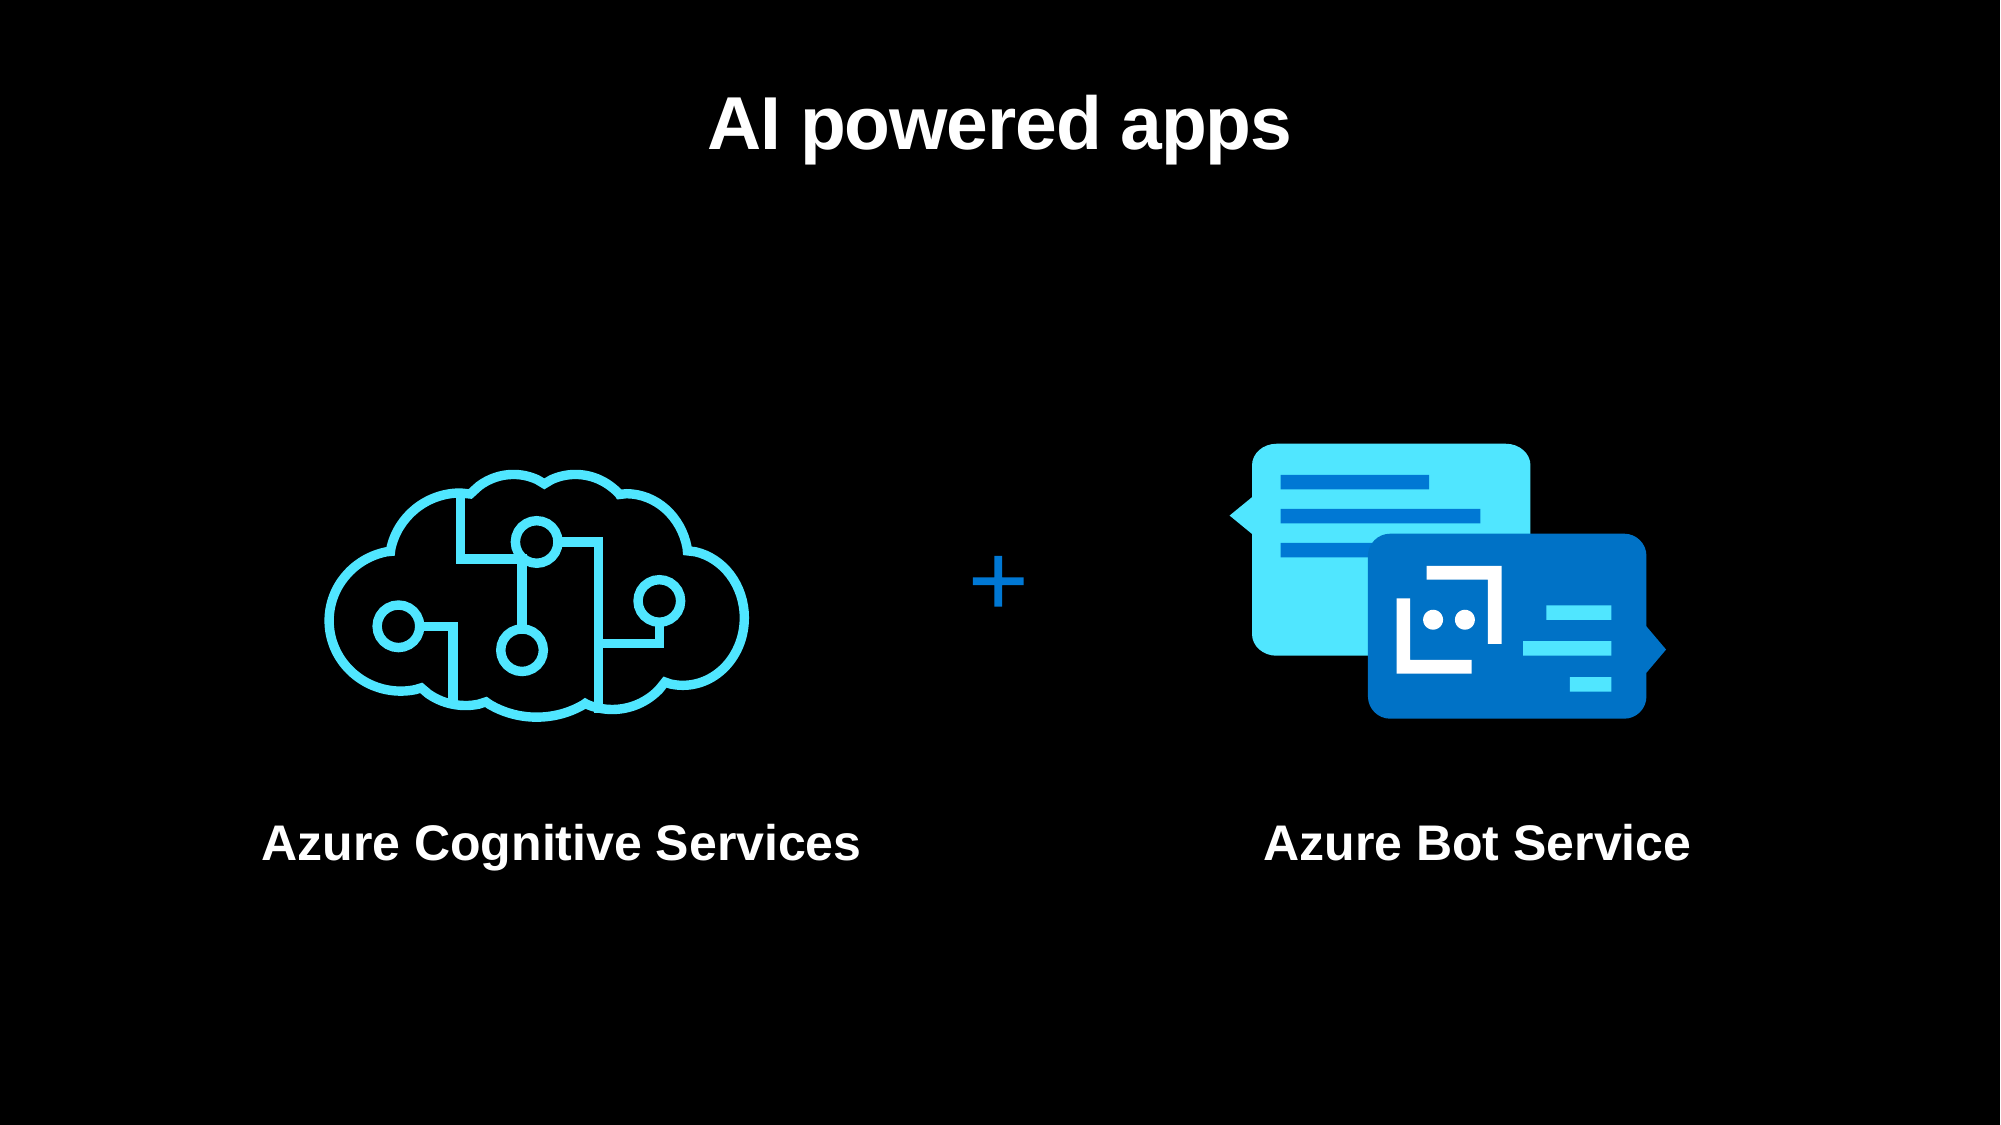

# AI powered apps

Azure Cognitive Services
Azure Bot Service